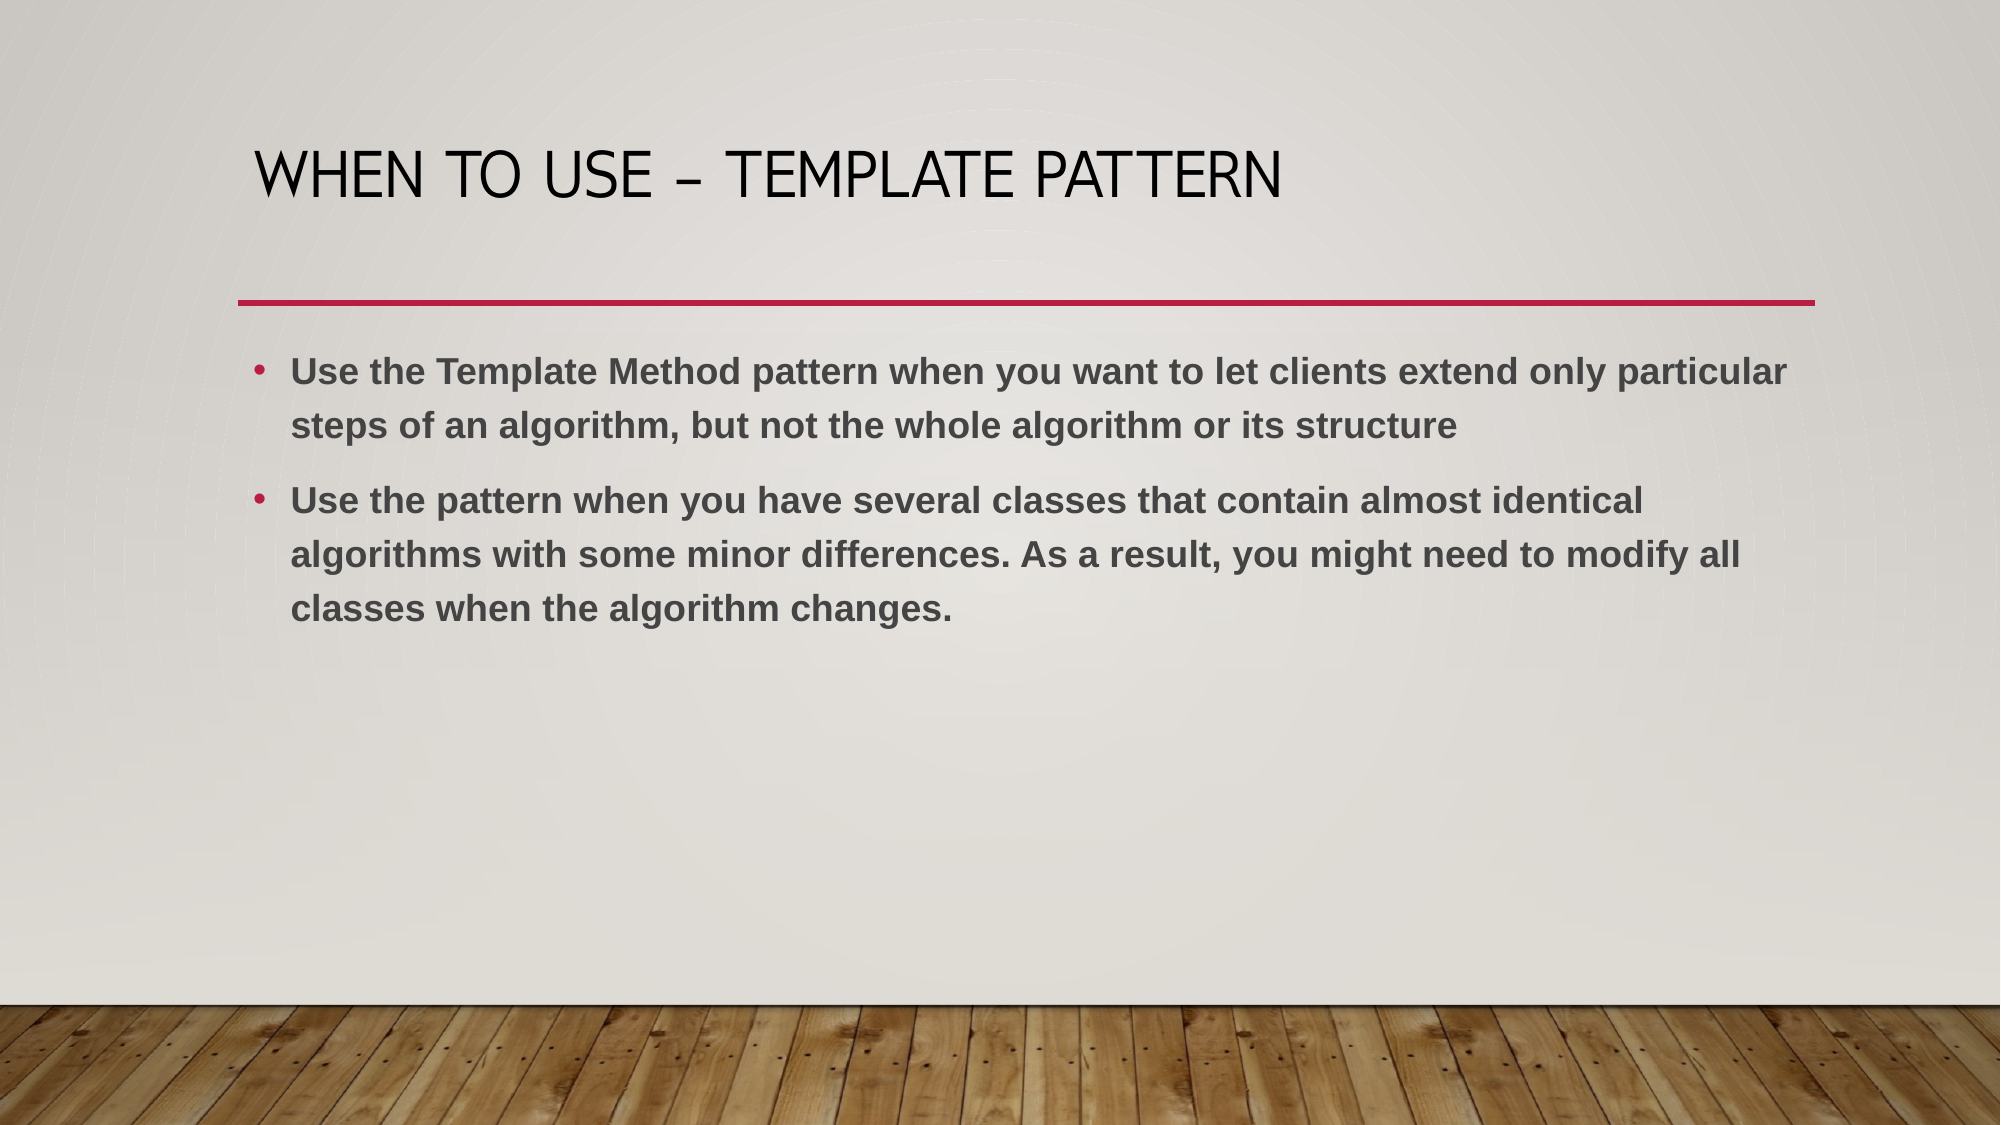

# When to use – Template Pattern
Use the Template Method pattern when you want to let clients extend only particular steps of an algorithm, but not the whole algorithm or its structure
Use the pattern when you have several classes that contain almost identical algorithms with some minor differences. As a result, you might need to modify all classes when the algorithm changes.